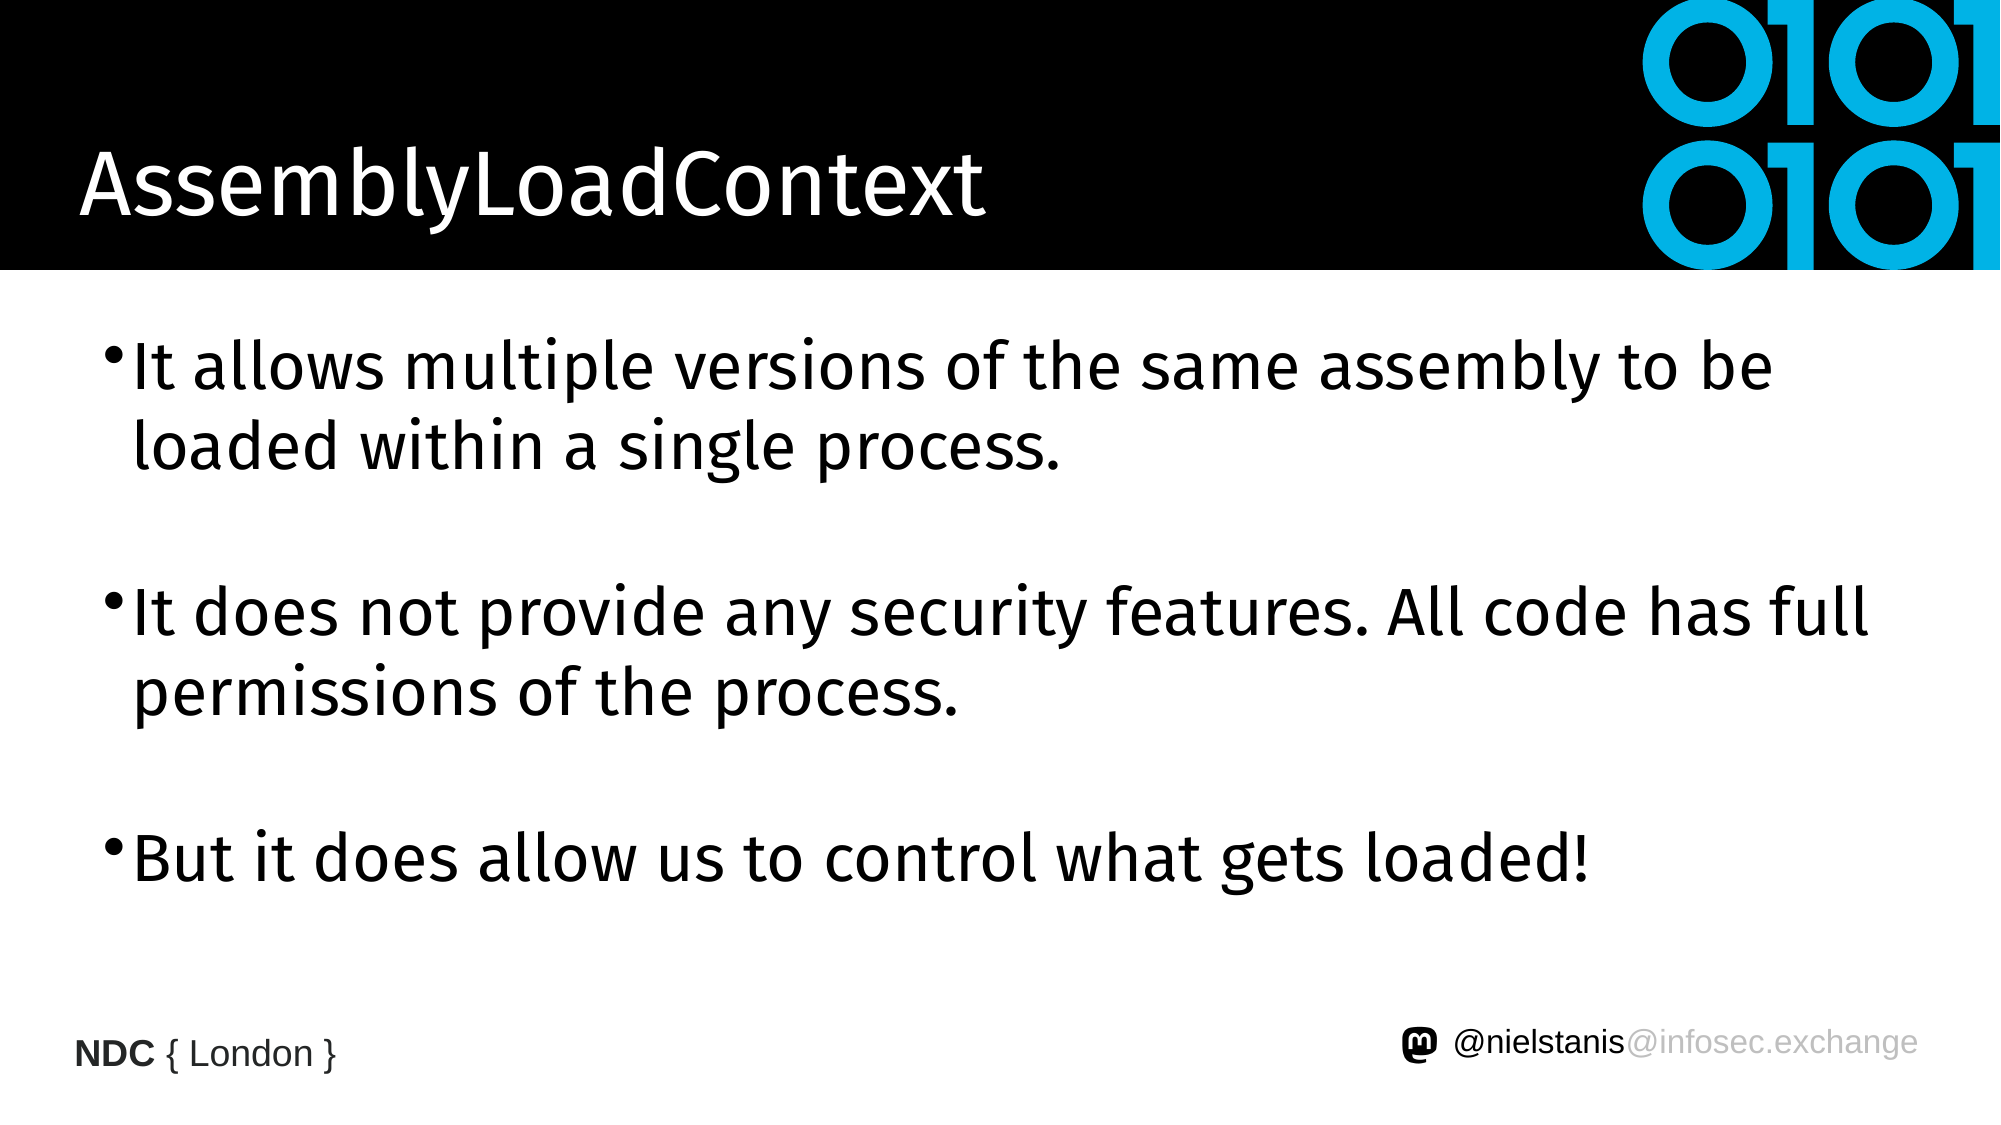

# AssemblyLoadContext
It allows multiple versions of the same assembly to be loaded within a single process.

It does not provide any security features. All code has full permissions of the process.

But it does allow us to control what gets loaded!